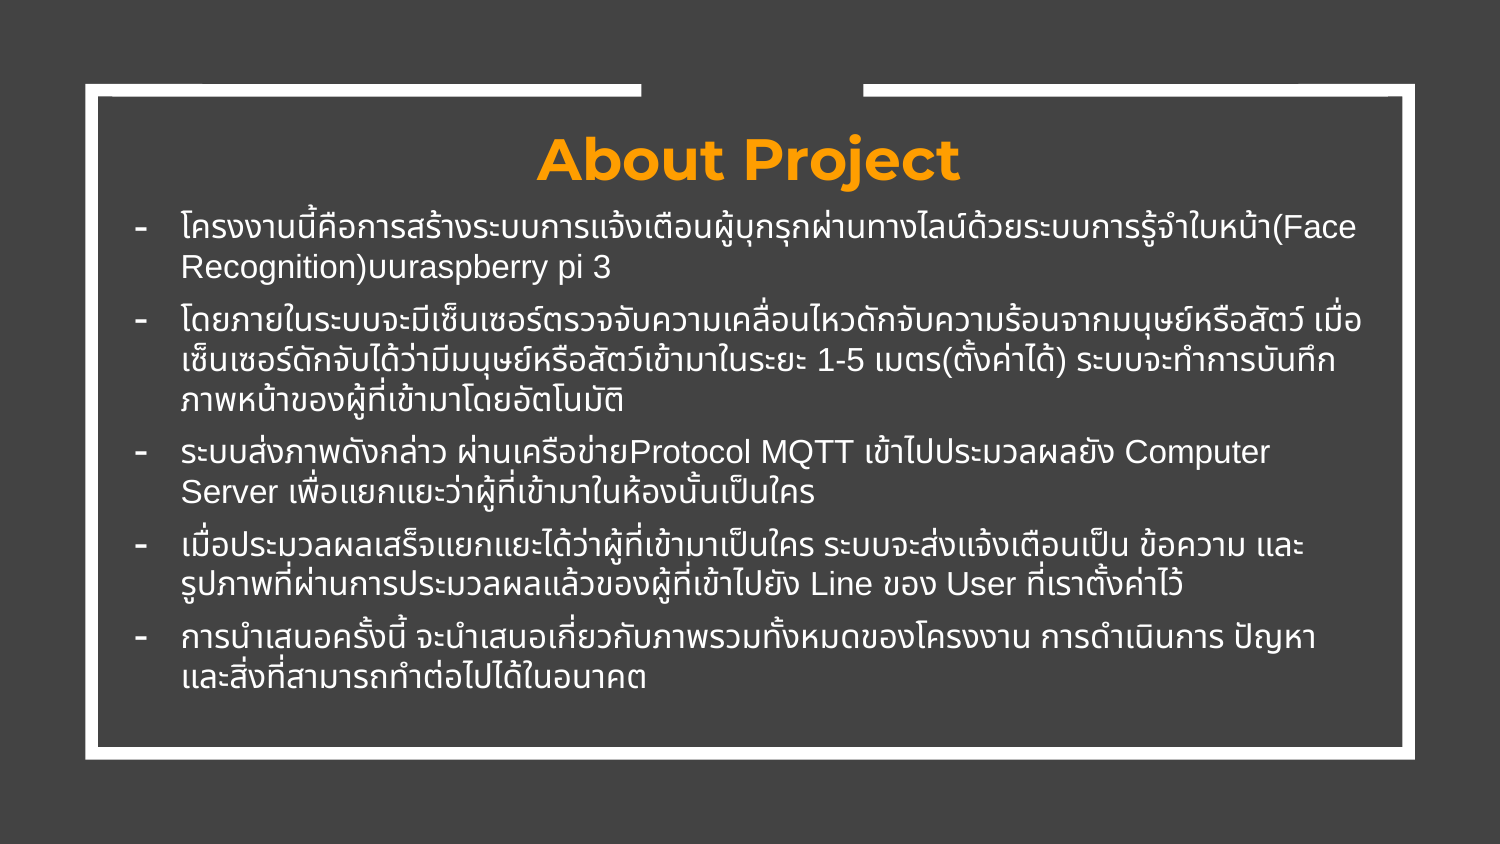

About Project
โครงงานนี้คือการสร้างระบบการแจ้งเตือนผู้บุกรุกผ่านทางไลน์ด้วยระบบการรู้จำใบหน้า(Face Recognition)บนraspberry pi 3
โดยภายในระบบจะมีเซ็นเซอร์ตรวจจับความเคลื่อนไหวดักจับความร้อนจากมนุษย์หรือสัตว์ เมื่อเซ็นเซอร์ดักจับได้ว่ามีมนุษย์หรือสัตว์เข้ามาในระยะ 1-5 เมตร(ตั้งค่าได้) ระบบจะทำการบันทึกภาพหน้าของผู้ที่เข้ามาโดยอัตโนมัติ
ระบบส่งภาพดังกล่าว ผ่านเครือข่ายProtocol MQTT เข้าไปประมวลผลยัง Computer Server เพื่อแยกแยะว่าผู้ที่เข้ามาในห้องนั้นเป็นใคร
เมื่อประมวลผลเสร็จแยกแยะได้ว่าผู้ที่เข้ามาเป็นใคร ระบบจะส่งแจ้งเตือนเป็น ข้อความ และรูปภาพที่ผ่านการประมวลผลแล้วของผู้ที่เข้าไปยัง Line ของ User ที่เราตั้งค่าไว้
การนำเสนอครั้งนี้ จะนำเสนอเกี่ยวกับภาพรวมทั้งหมดของโครงงาน การดำเนินการ ปัญหา และสิ่งที่สามารถทำต่อไปได้ในอนาคต